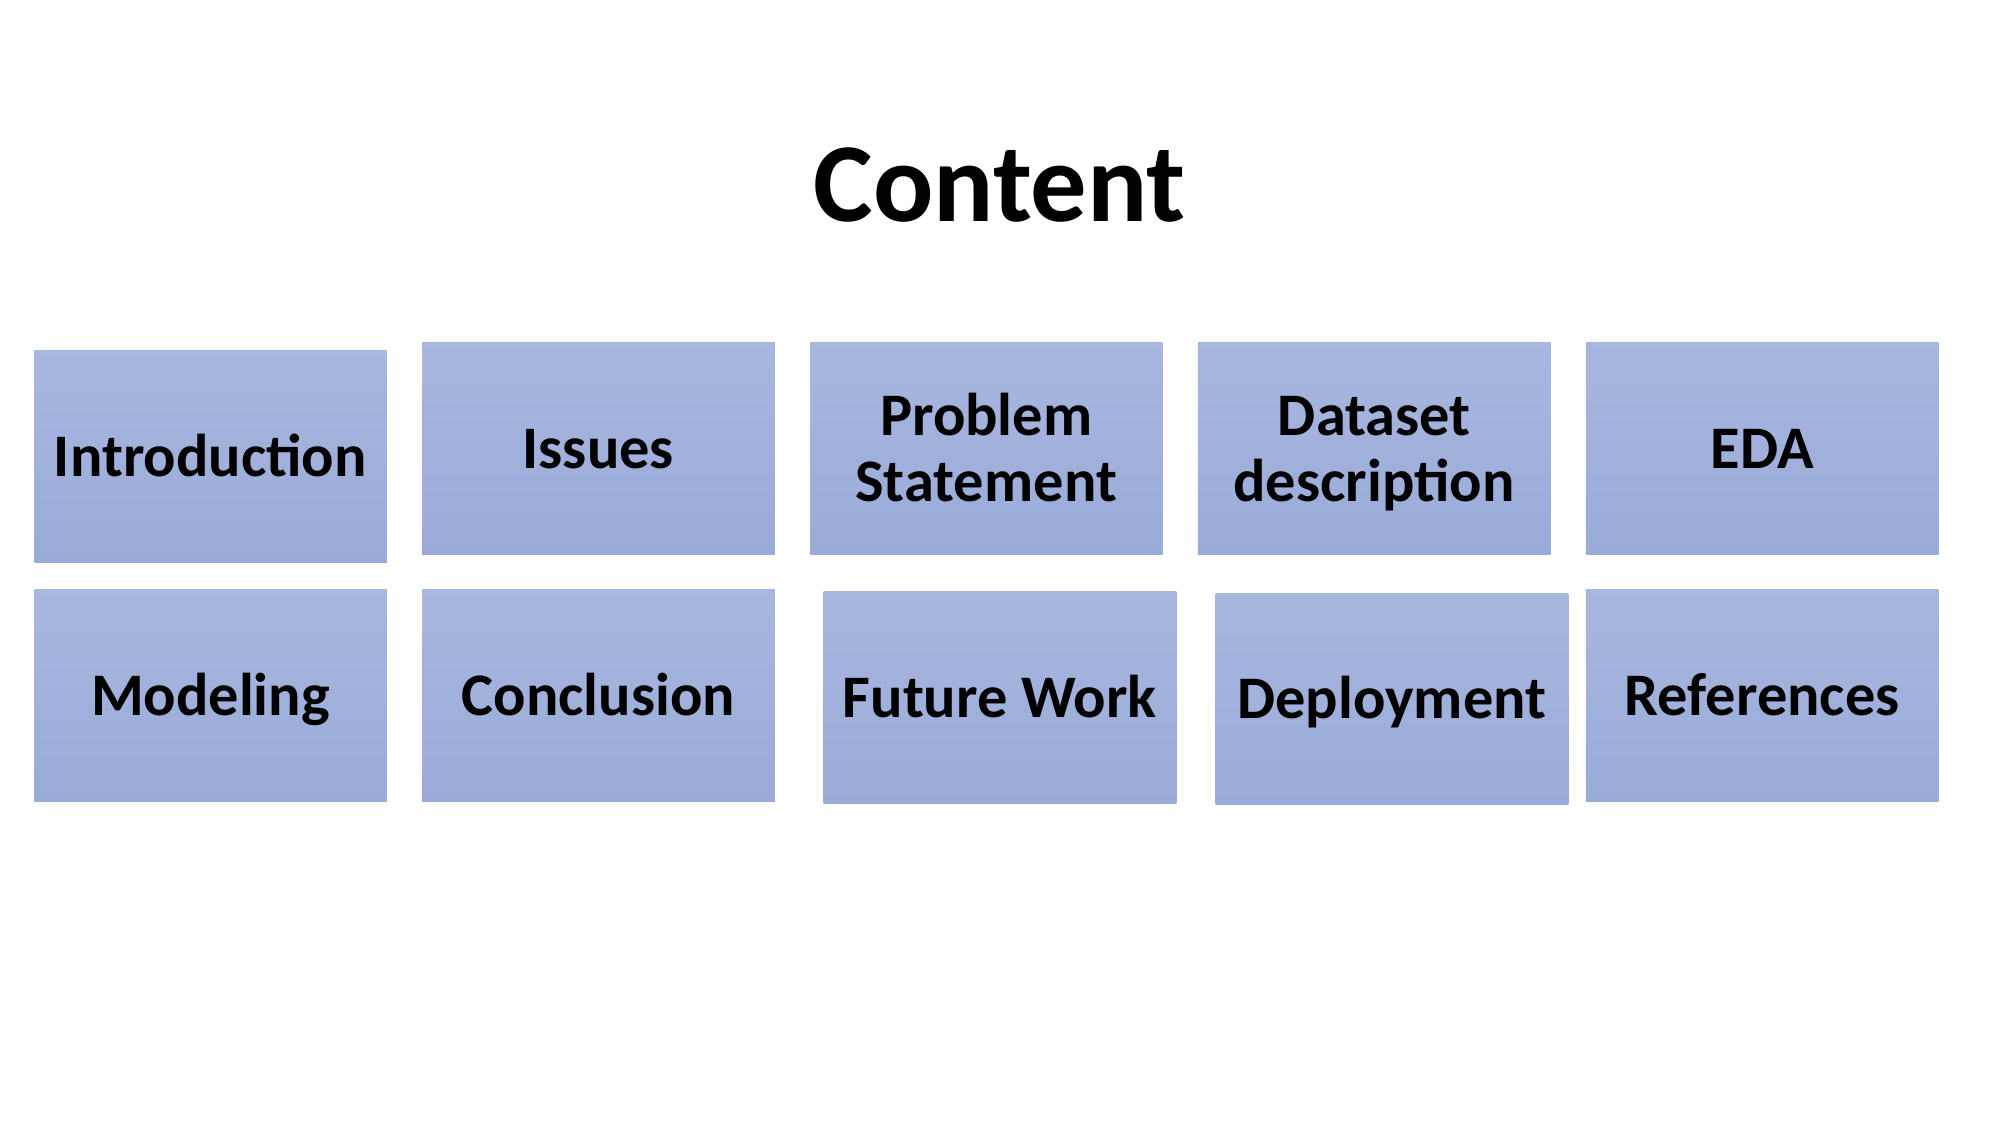

Content
Introduction
Issues
Problem Statement
Dataset description
EDA
Modeling
Conclusion
Deployment
Future Work
References